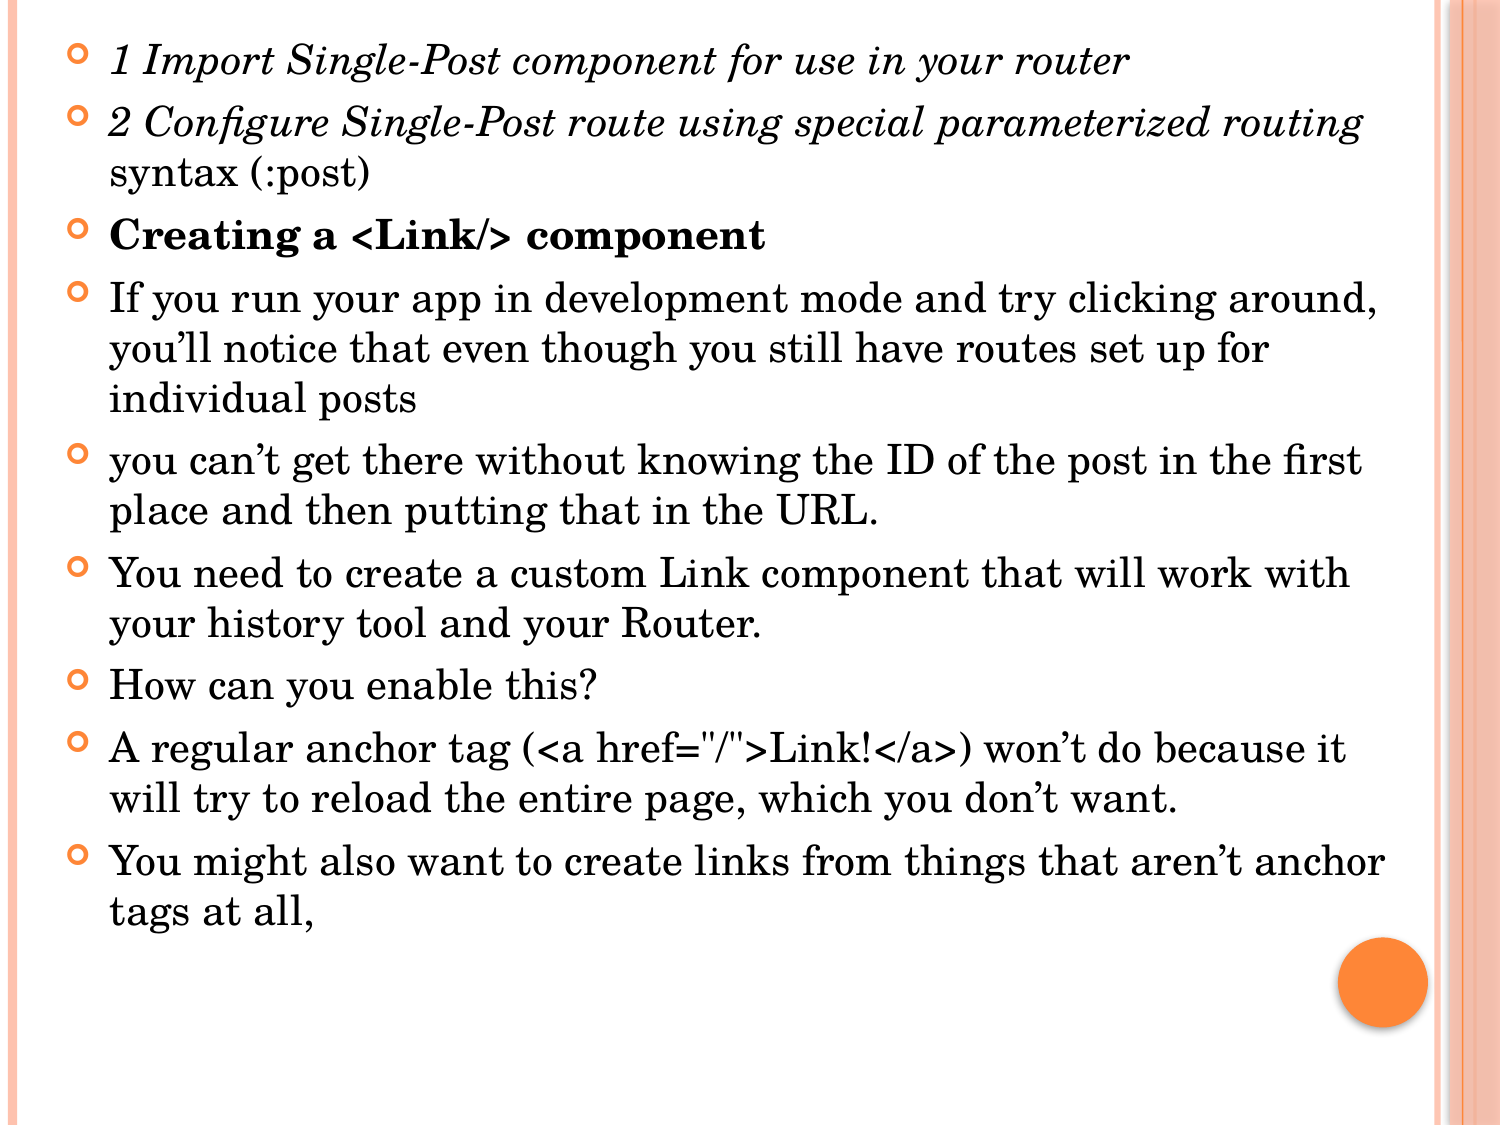

1 Import Single-Post component for use in your router
2 Configure Single-Post route using special parameterized routing syntax (:post)
Creating a <Link/> component
If you run your app in development mode and try clicking around, you’ll notice that even though you still have routes set up for individual posts
you can’t get there without knowing the ID of the post in the first place and then putting that in the URL.
You need to create a custom Link component that will work with your history tool and your Router.
How can you enable this?
A regular anchor tag (<a href="/">Link!</a>) won’t do because it will try to reload the entire page, which you don’t want.
You might also want to create links from things that aren’t anchor tags at all,